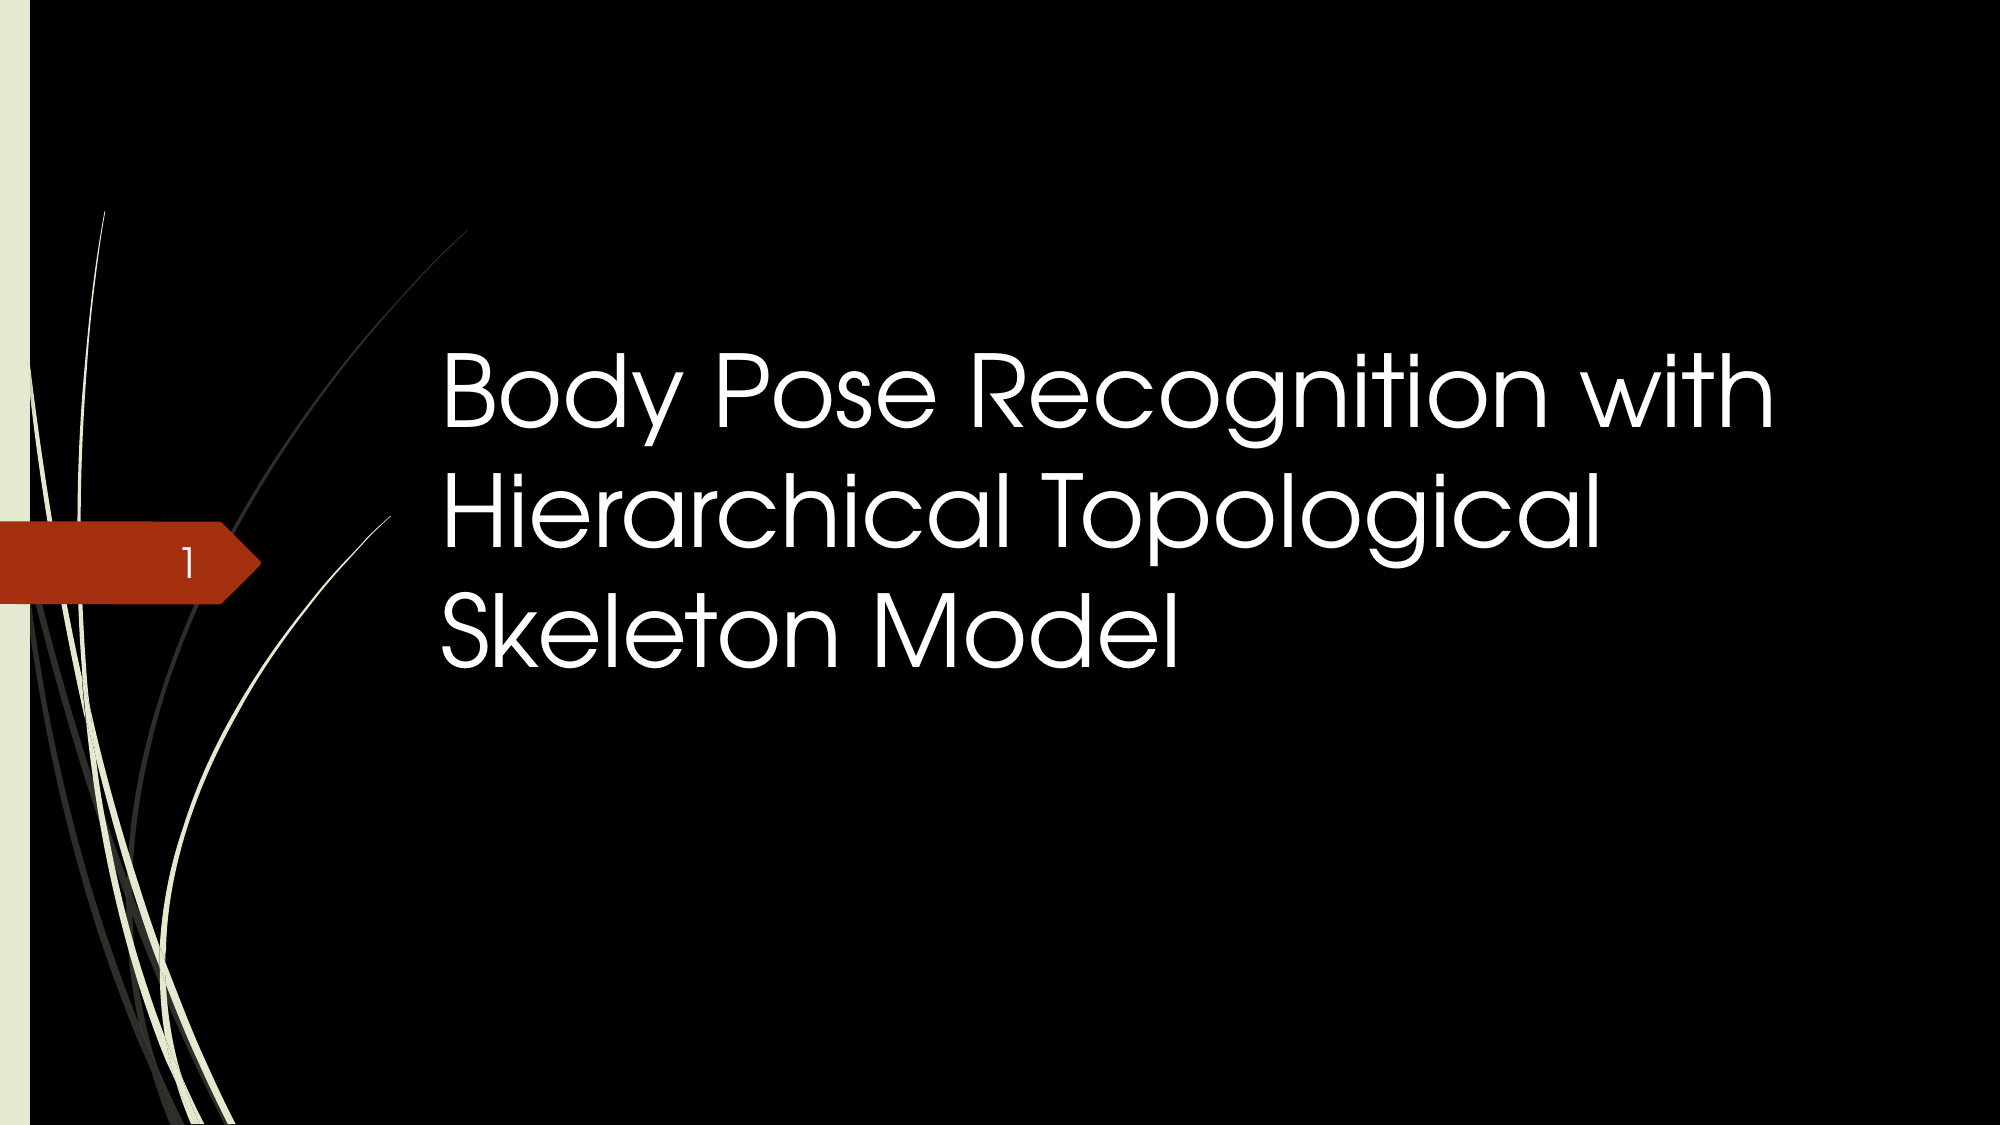

# Body Pose Recognition with Hierarchical Topological Skeleton Model
1